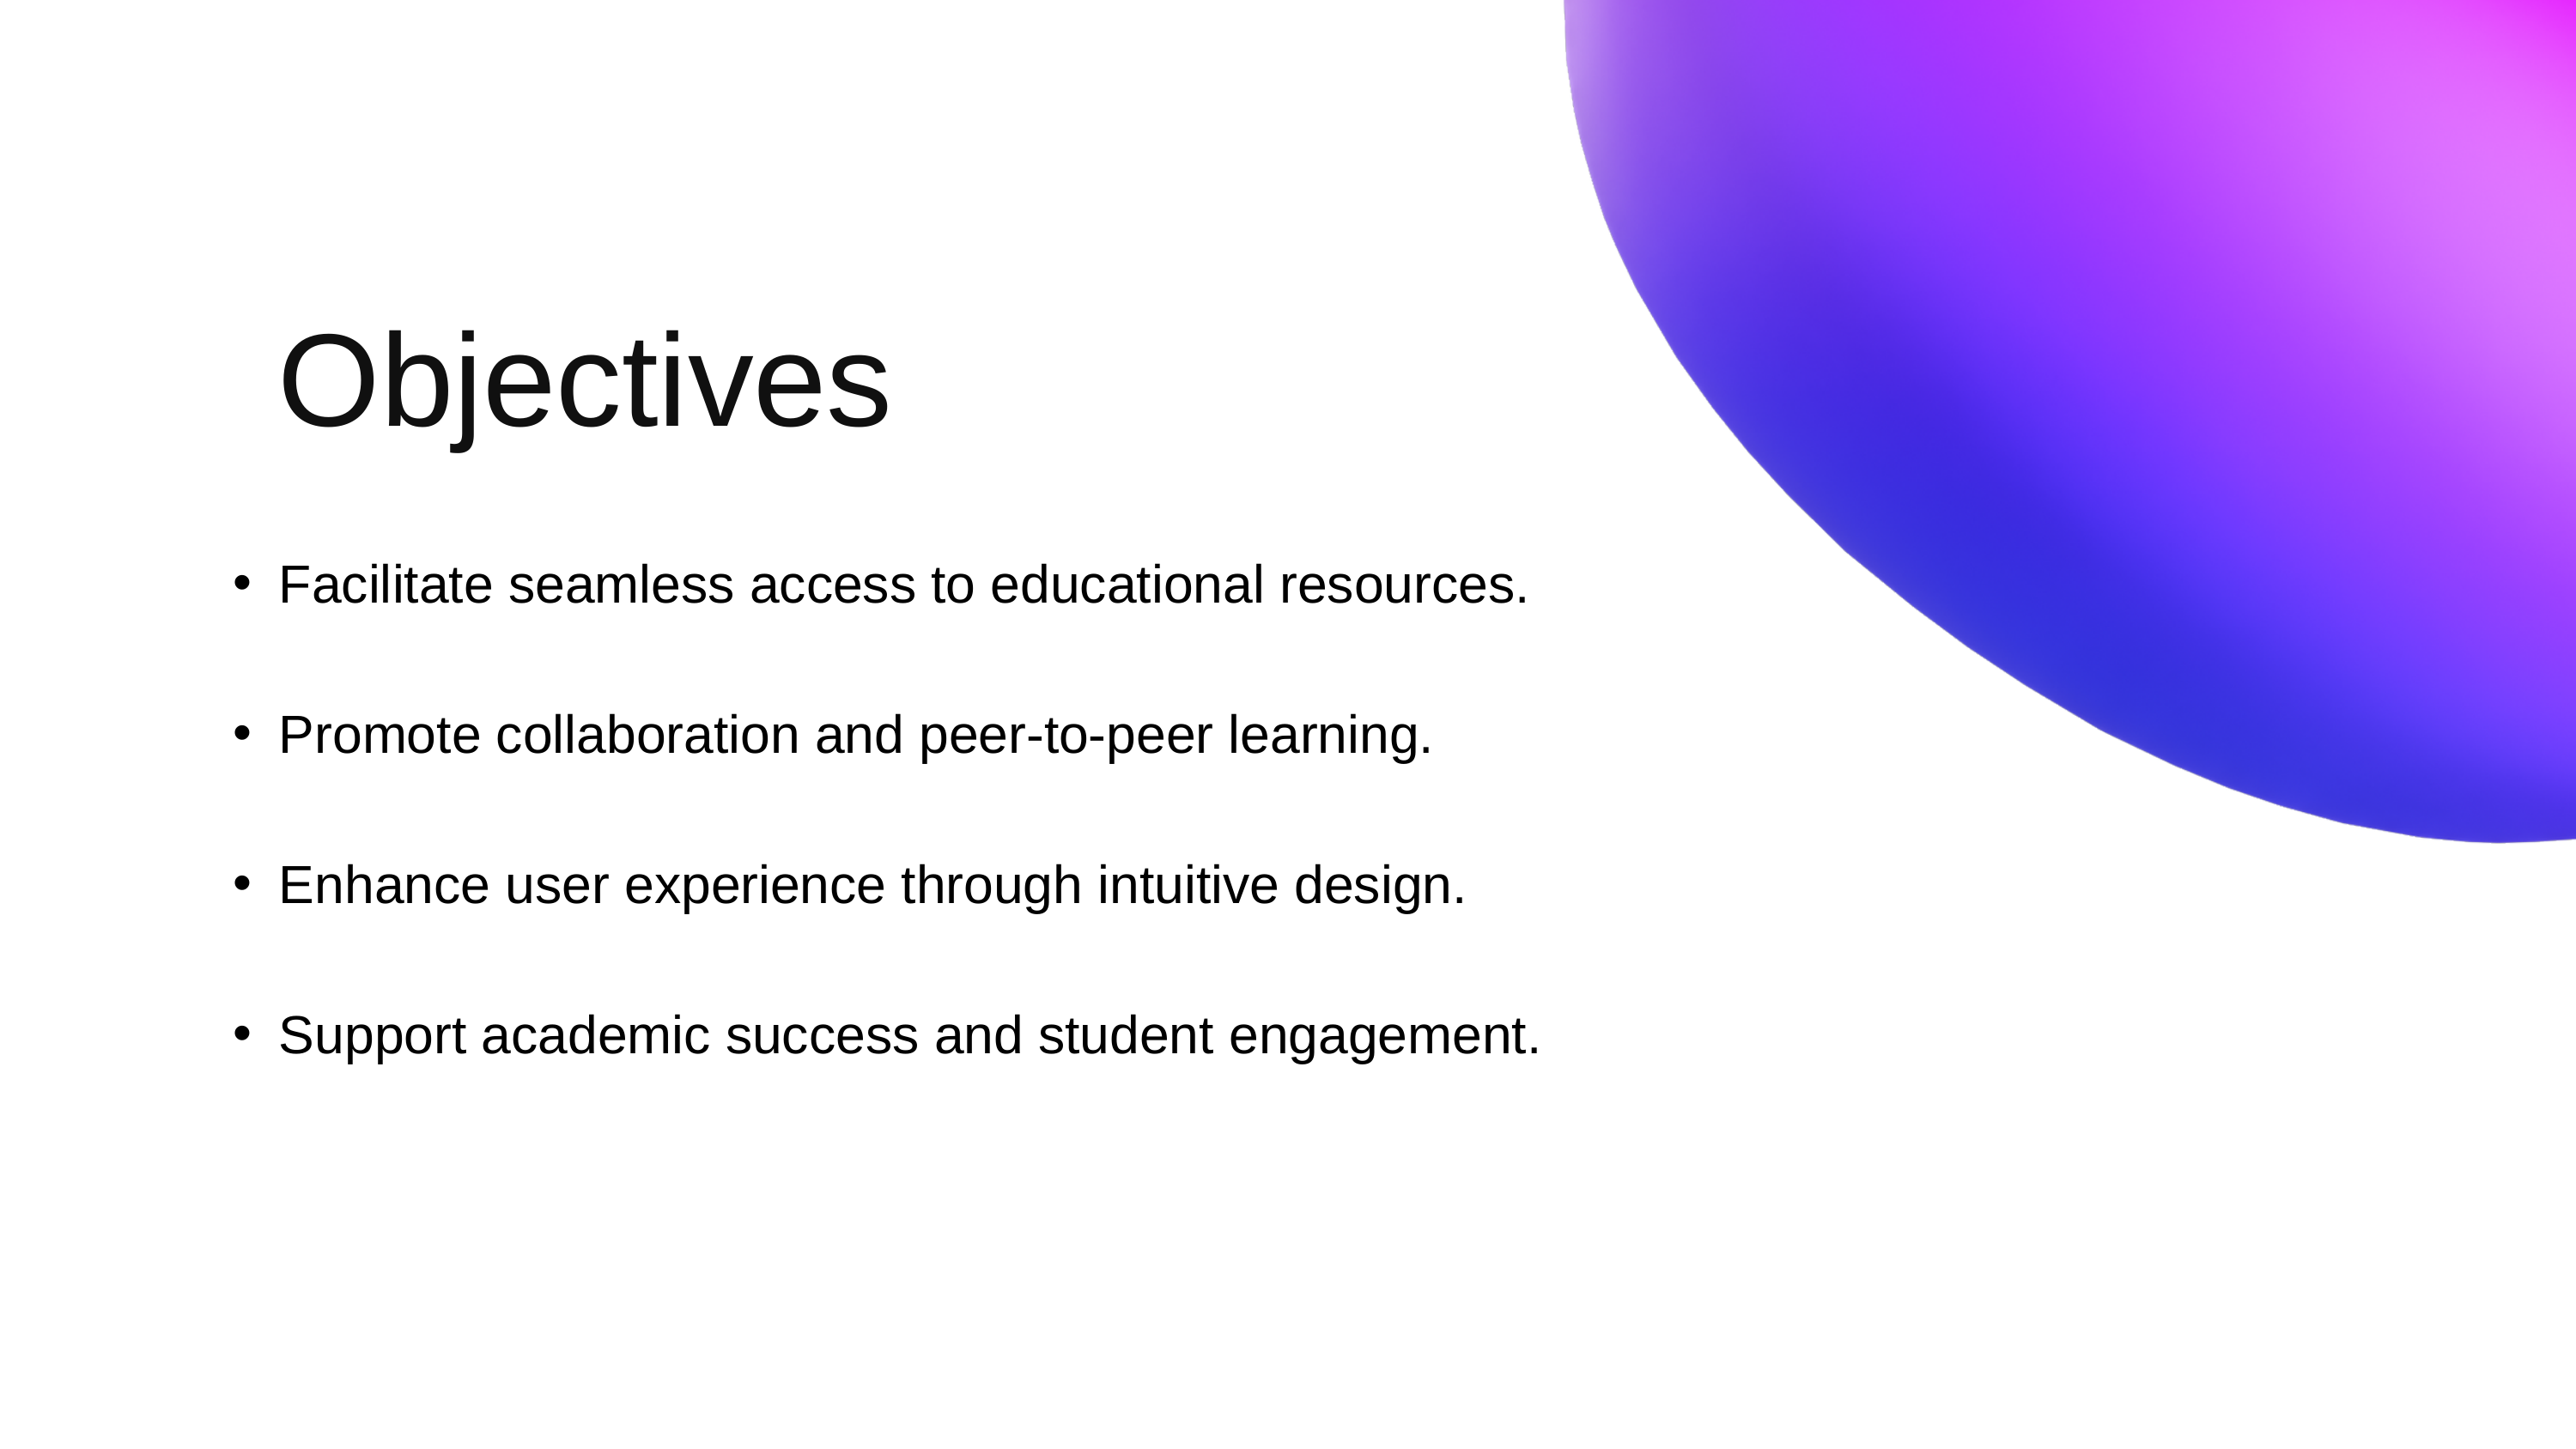

Objectives
Facilitate seamless access to educational resources.

Promote collaboration and peer-to-peer learning.

Enhance user experience through intuitive design.

Support academic success and student engagement.